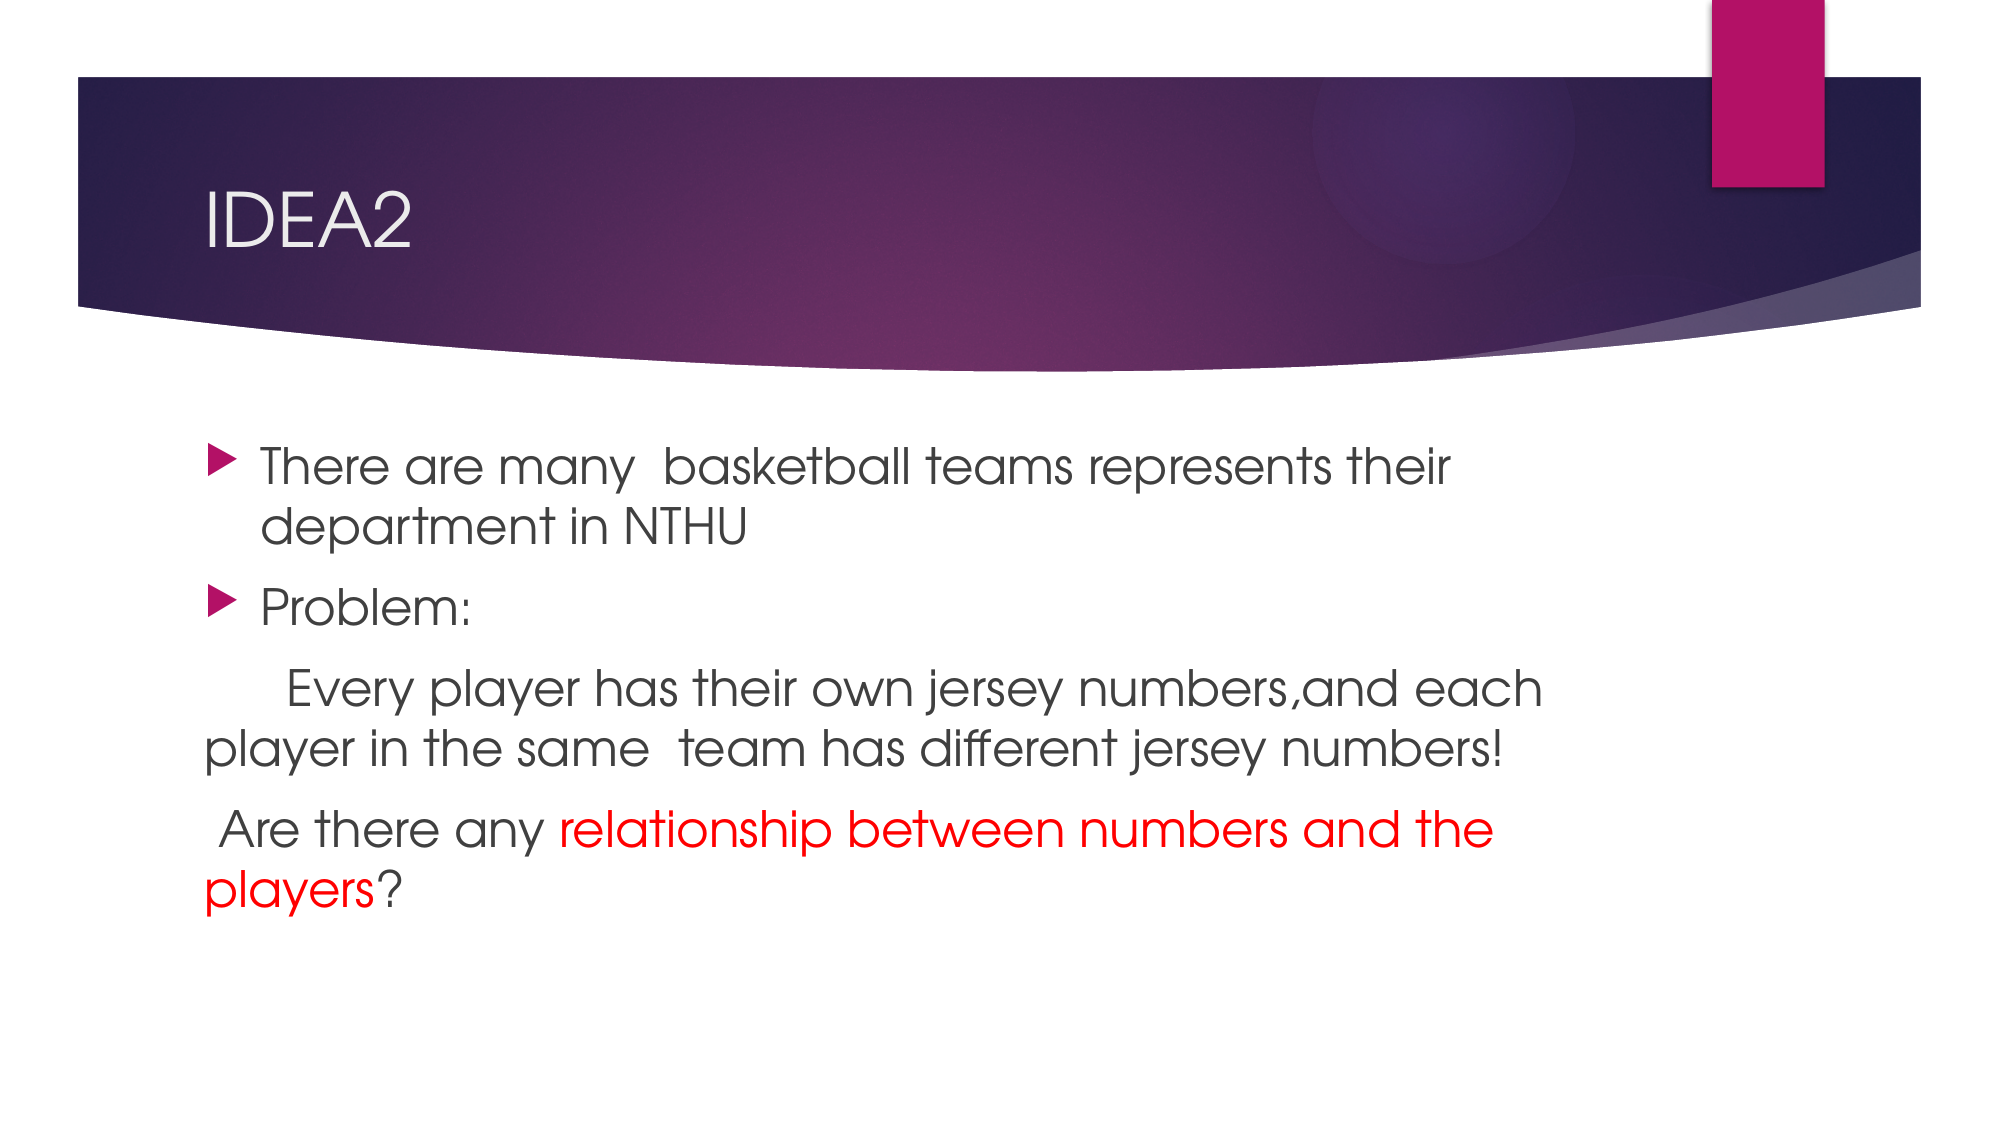

# IDEA2
There are many  basketball teams represents their department in NTHU
Problem:
      Every player has their own jersey numbers,and each player in the same  team has different jersey numbers!
 Are there any relationship between numbers and the players?